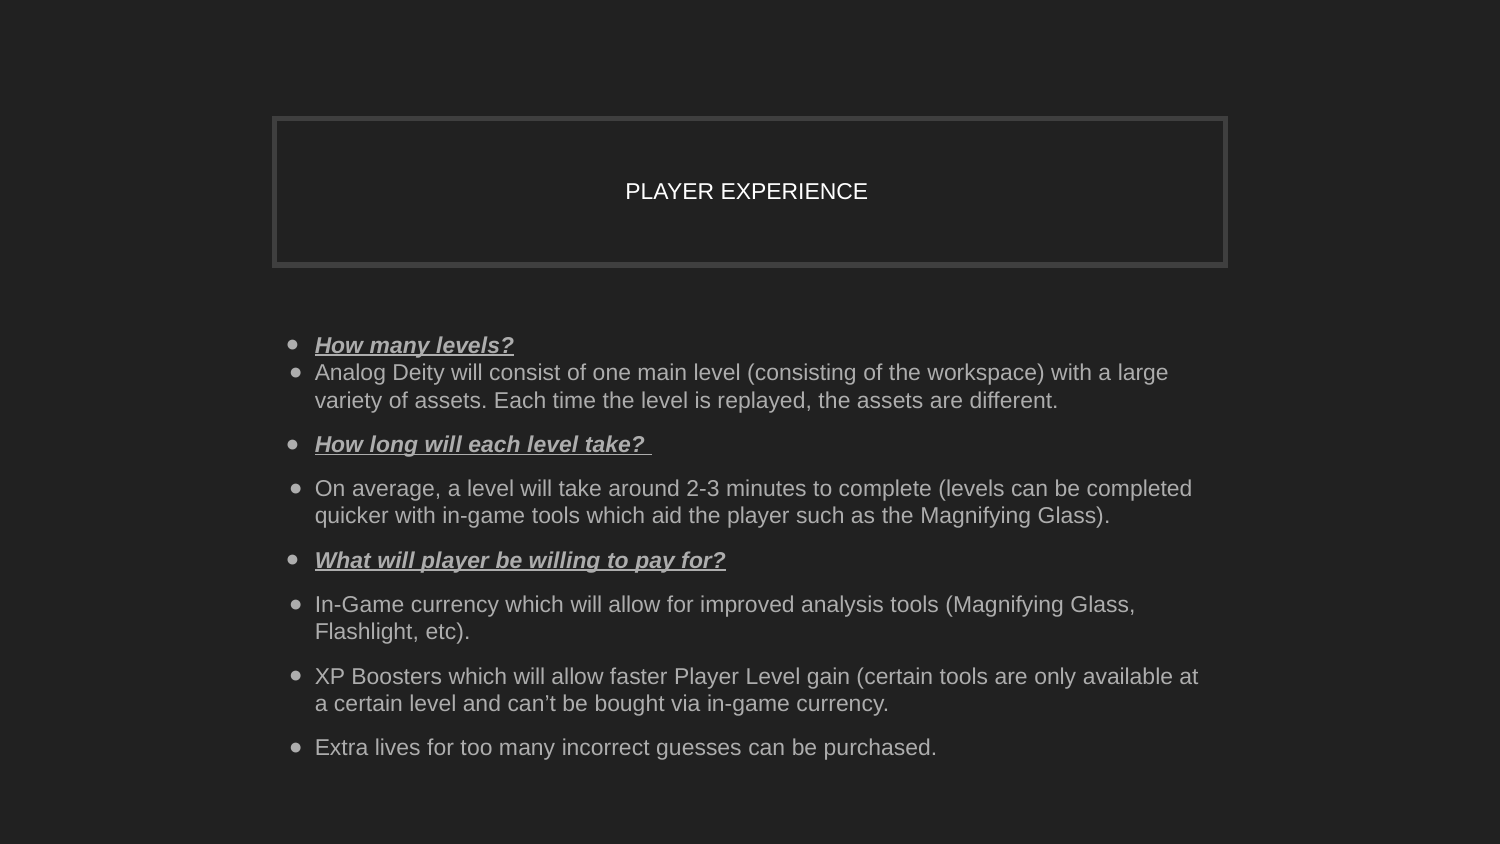

# PLAYER EXPERIENCE
How many levels?
Analog Deity will consist of one main level (consisting of the workspace) with a large variety of assets. Each time the level is replayed, the assets are different.
How long will each level take?
On average, a level will take around 2-3 minutes to complete (levels can be completed quicker with in-game tools which aid the player such as the Magnifying Glass).
What will player be willing to pay for?
In-Game currency which will allow for improved analysis tools (Magnifying Glass, Flashlight, etc).
XP Boosters which will allow faster Player Level gain (certain tools are only available at a certain level and can’t be bought via in-game currency.
Extra lives for too many incorrect guesses can be purchased.